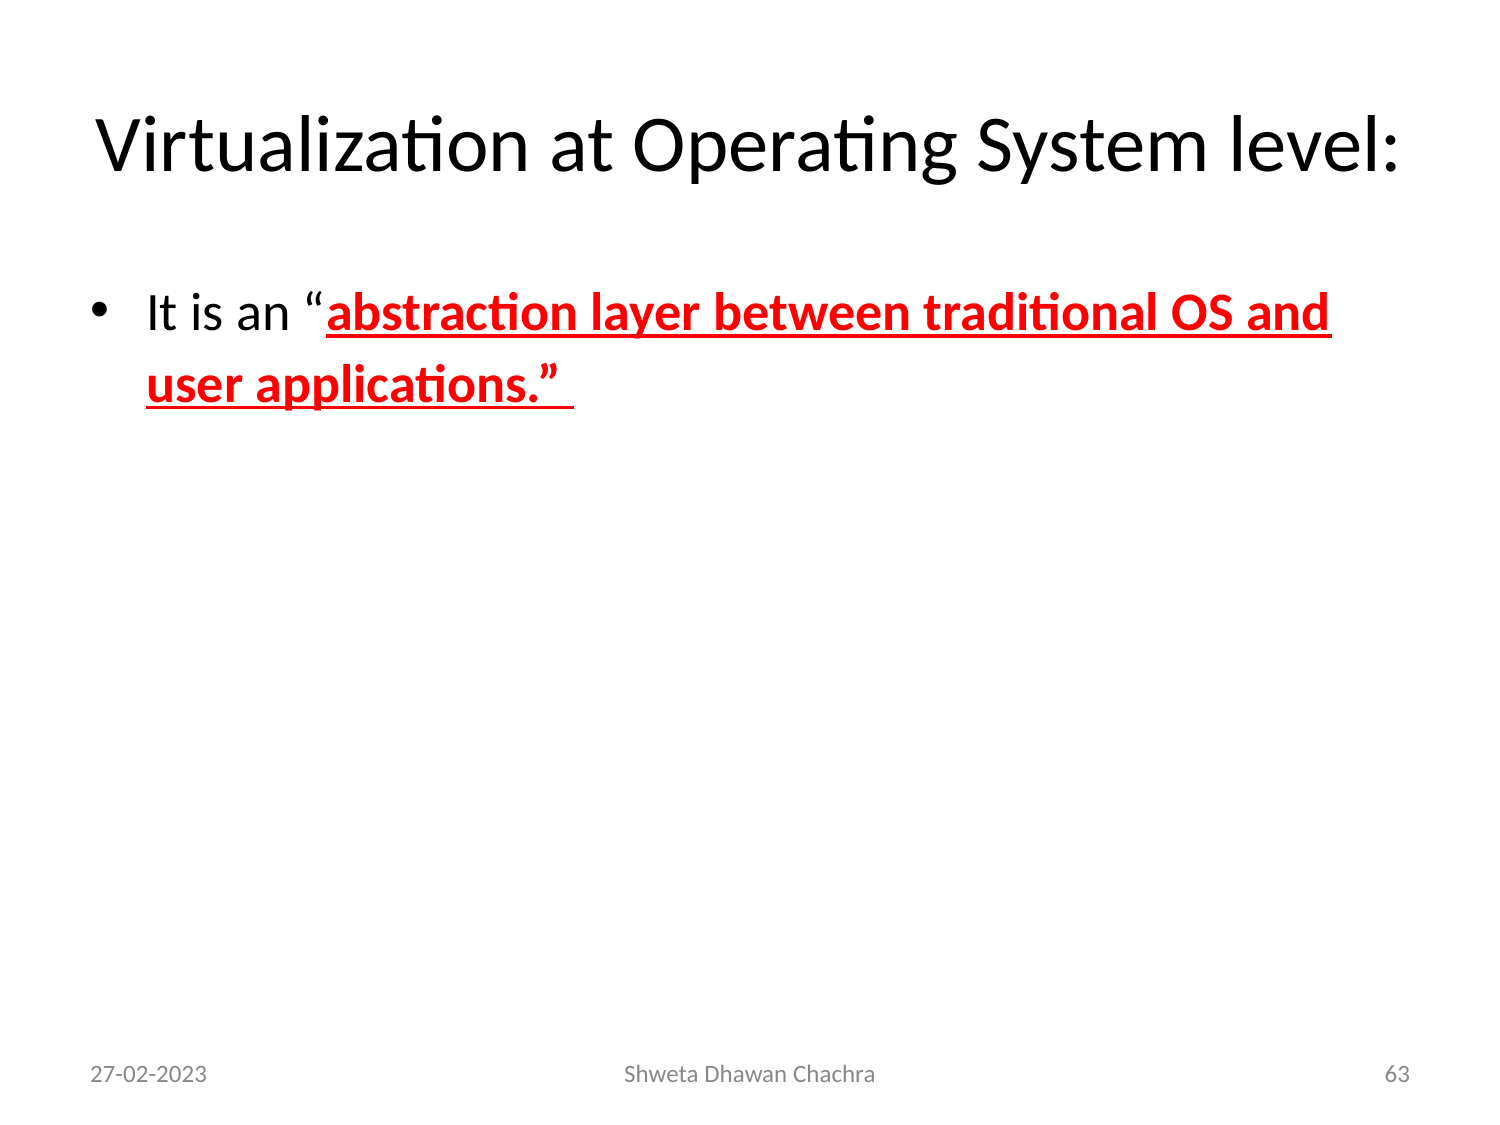

# Virtualization at Operating System level:
It is an “abstraction layer between traditional OS and user applications.”

27-02-2023
Shweta Dhawan Chachra
63